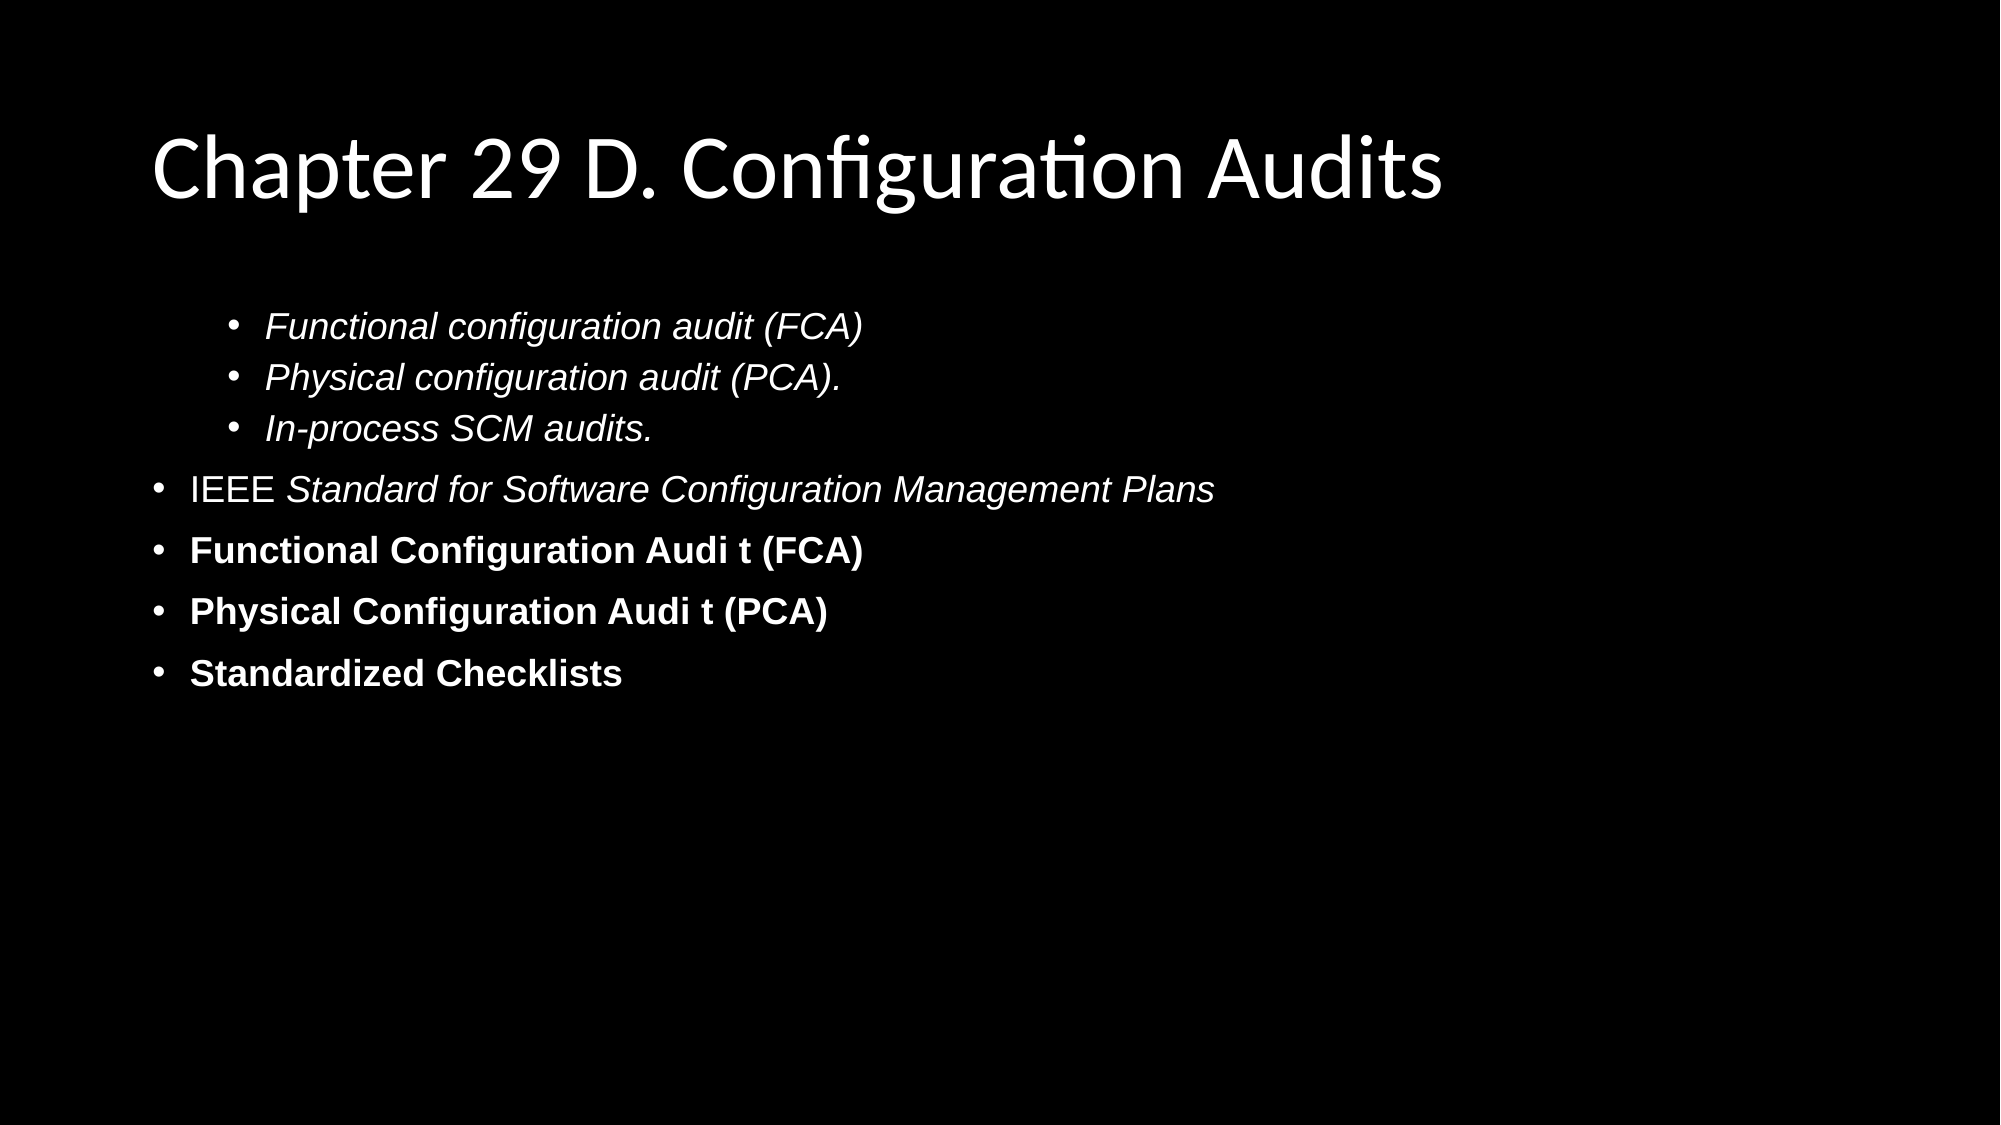

# Chapter 29 D. Configuration Audits
Functional configuration audit (FCA)
Physical configuration audit (PCA).
In-process SCM audits.
IEEE Standard for Software Configuration Management Plans
Functional Configuration Audi t (FCA)
Physical Configuration Audi t (PCA)
Standardized Checklists